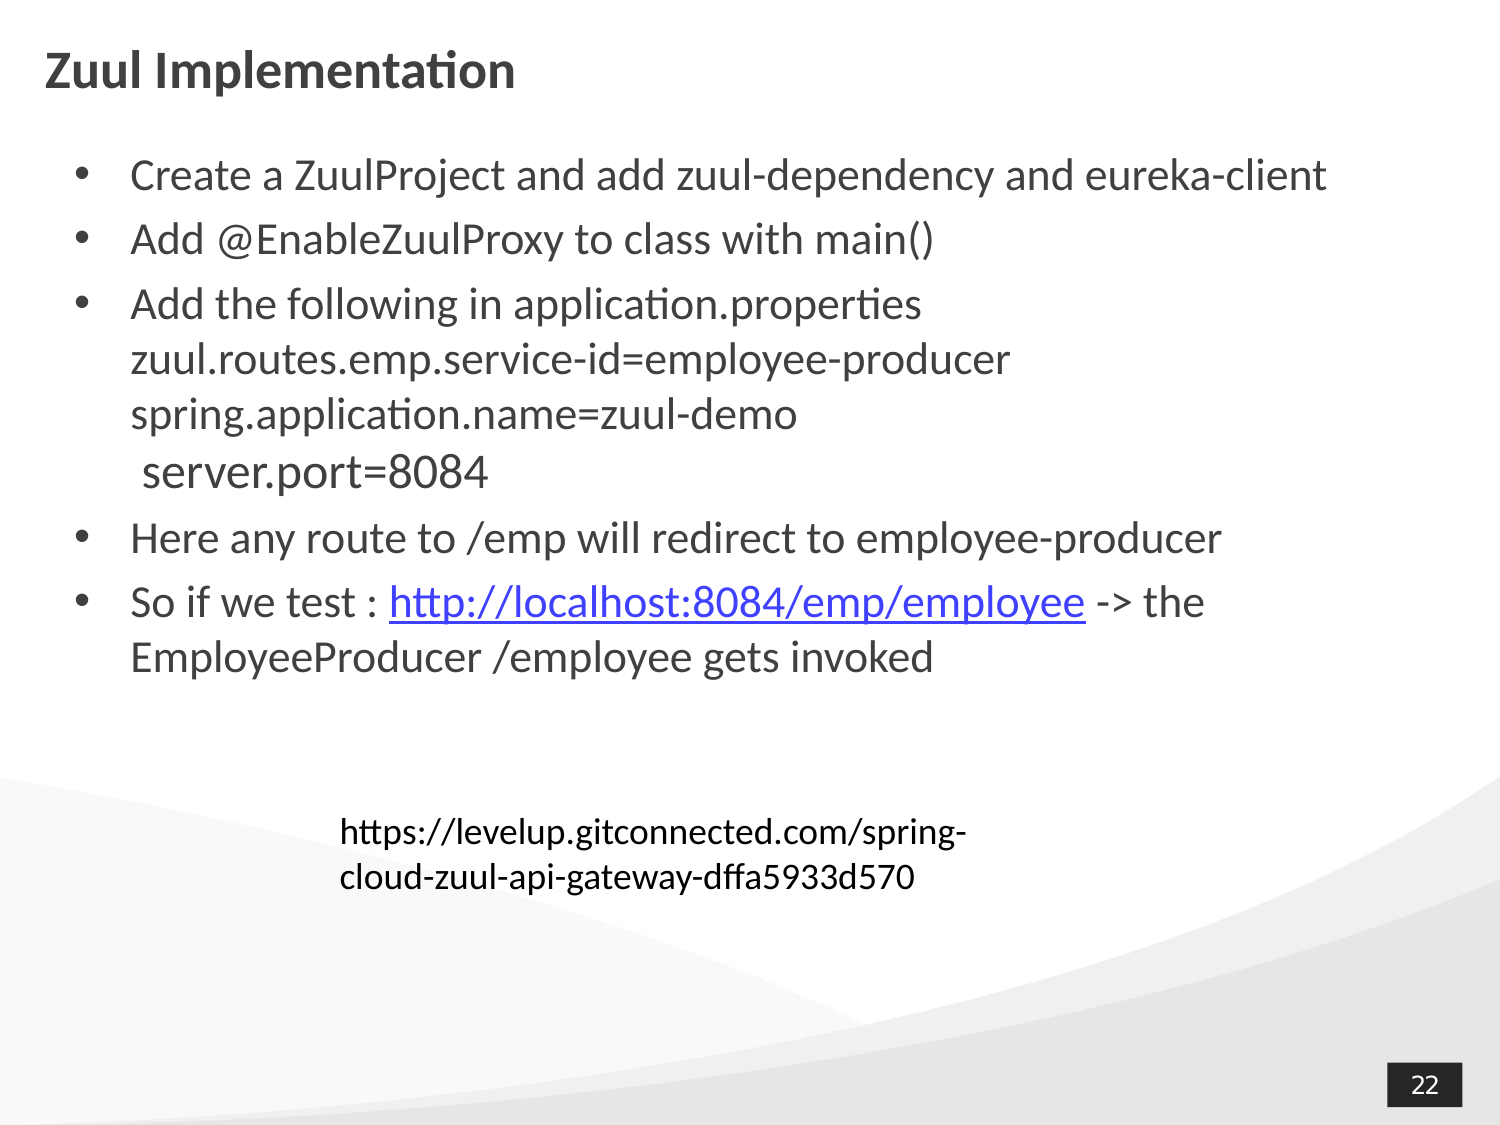

# Zuul Implementation
Create a ZuulProject and add zuul-dependency and eureka-client
Add @EnableZuulProxy to class with main()
Add the following in application.properties
zuul.routes.emp.service-id=employee-producer
spring.application.name=zuul-demo
 server.port=8084
Here any route to /emp will redirect to employee-producer
So if we test : http://localhost:8084/emp/employee -> the EmployeeProducer /employee gets invoked
https://levelup.gitconnected.com/spring-cloud-zuul-api-gateway-dffa5933d570